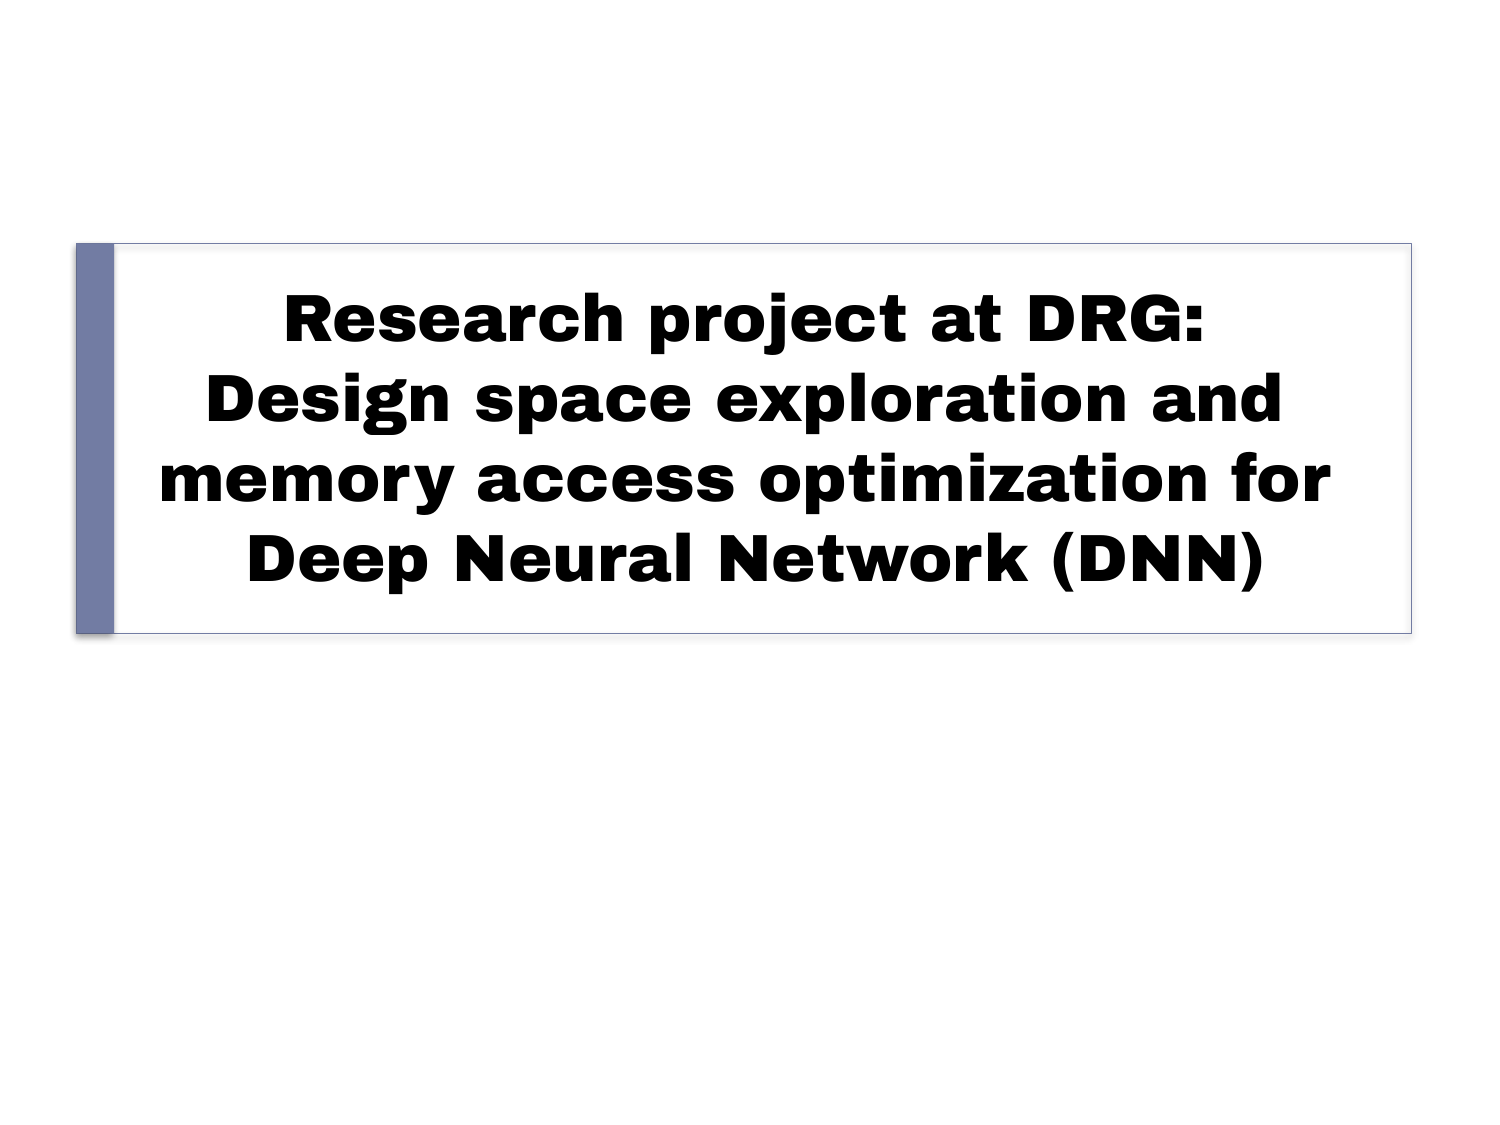

# Research project at DRG: Design space exploration and memory access optimization for Deep Neural Network (DNN)
50